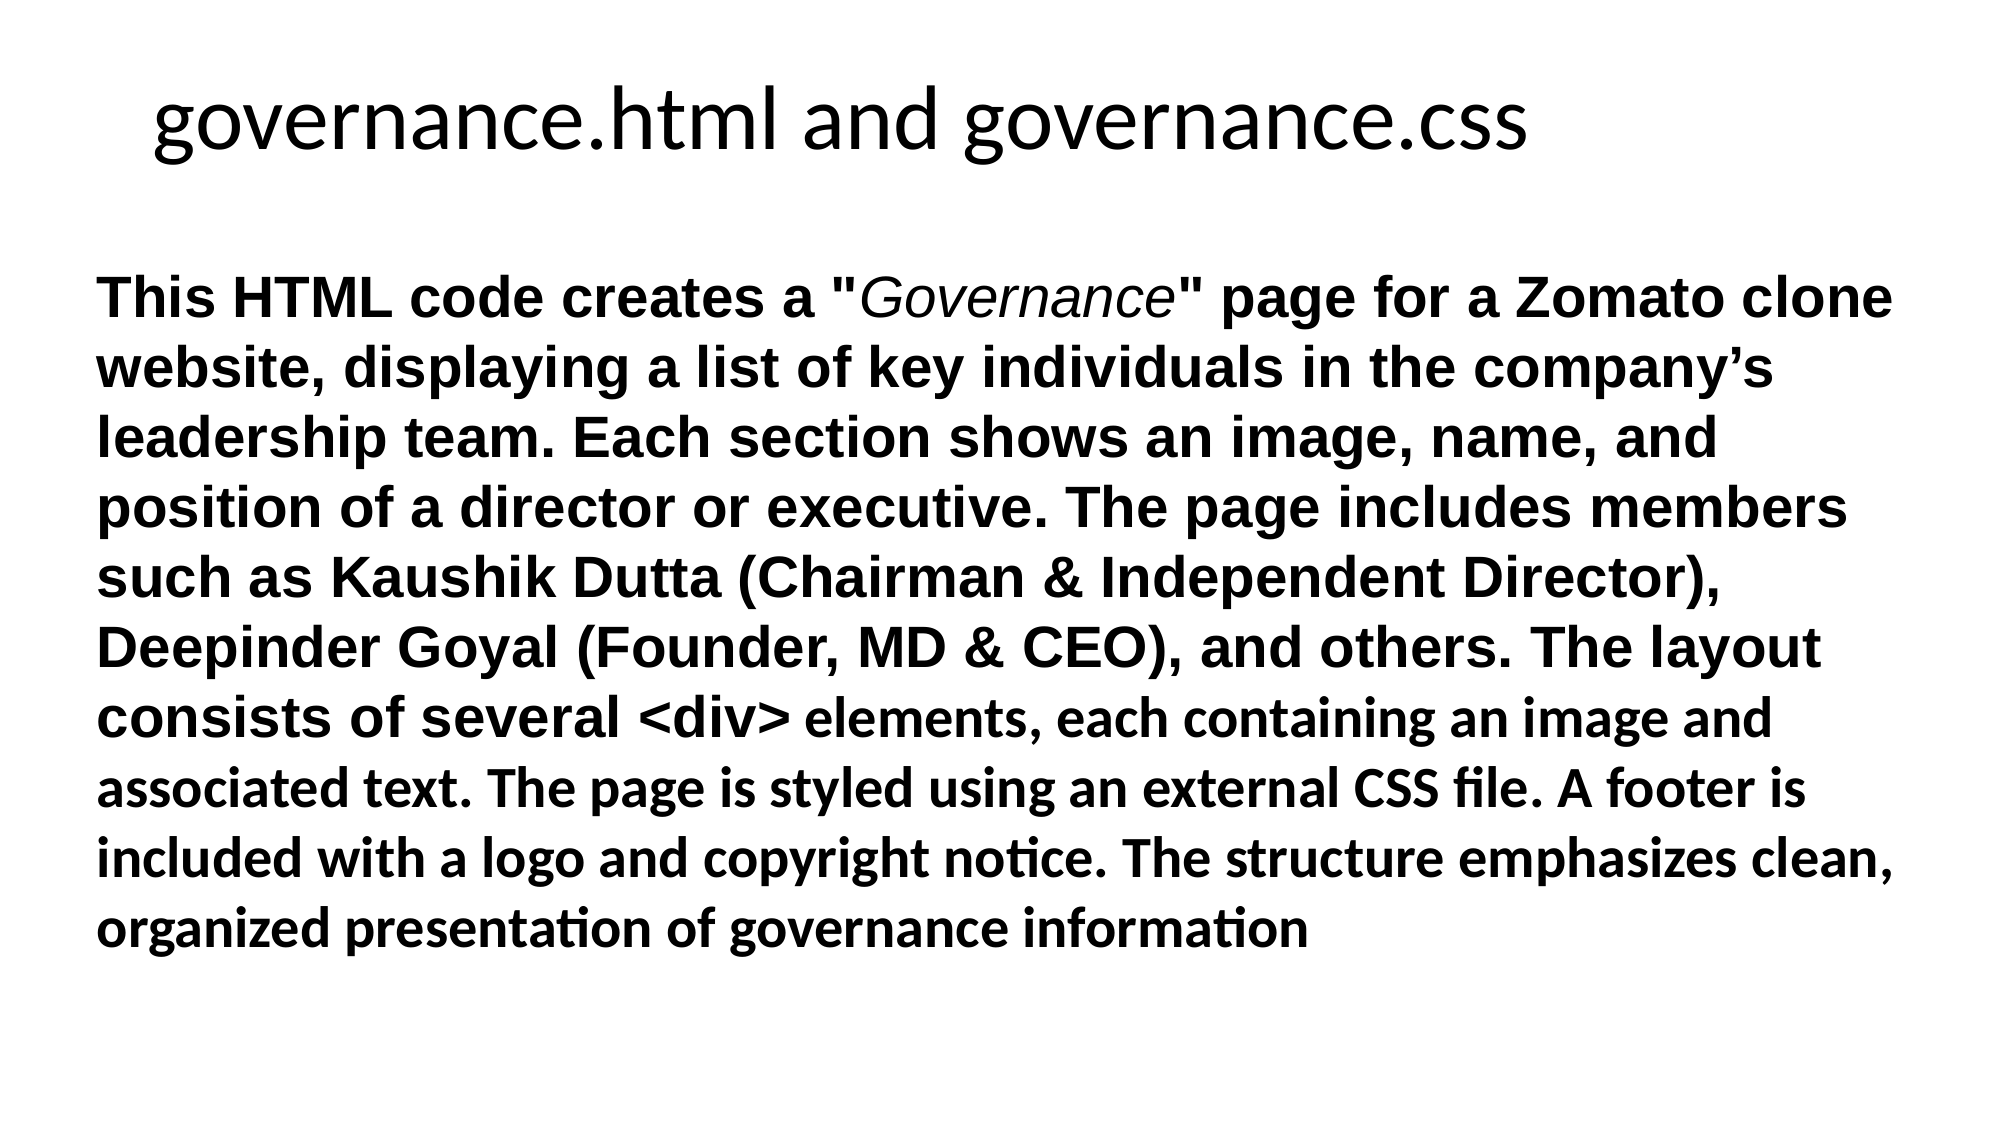

# governance.html and governance.css
This HTML code creates a "Governance" page for a Zomato clone website, displaying a list of key individuals in the company’s leadership team. Each section shows an image, name, and position of a director or executive. The page includes members such as Kaushik Dutta (Chairman & Independent Director), Deepinder Goyal (Founder, MD & CEO), and others. The layout consists of several <div> elements, each containing an image and associated text. The page is styled using an external CSS file. A footer is included with a logo and copyright notice. The structure emphasizes clean, organized presentation of governance information